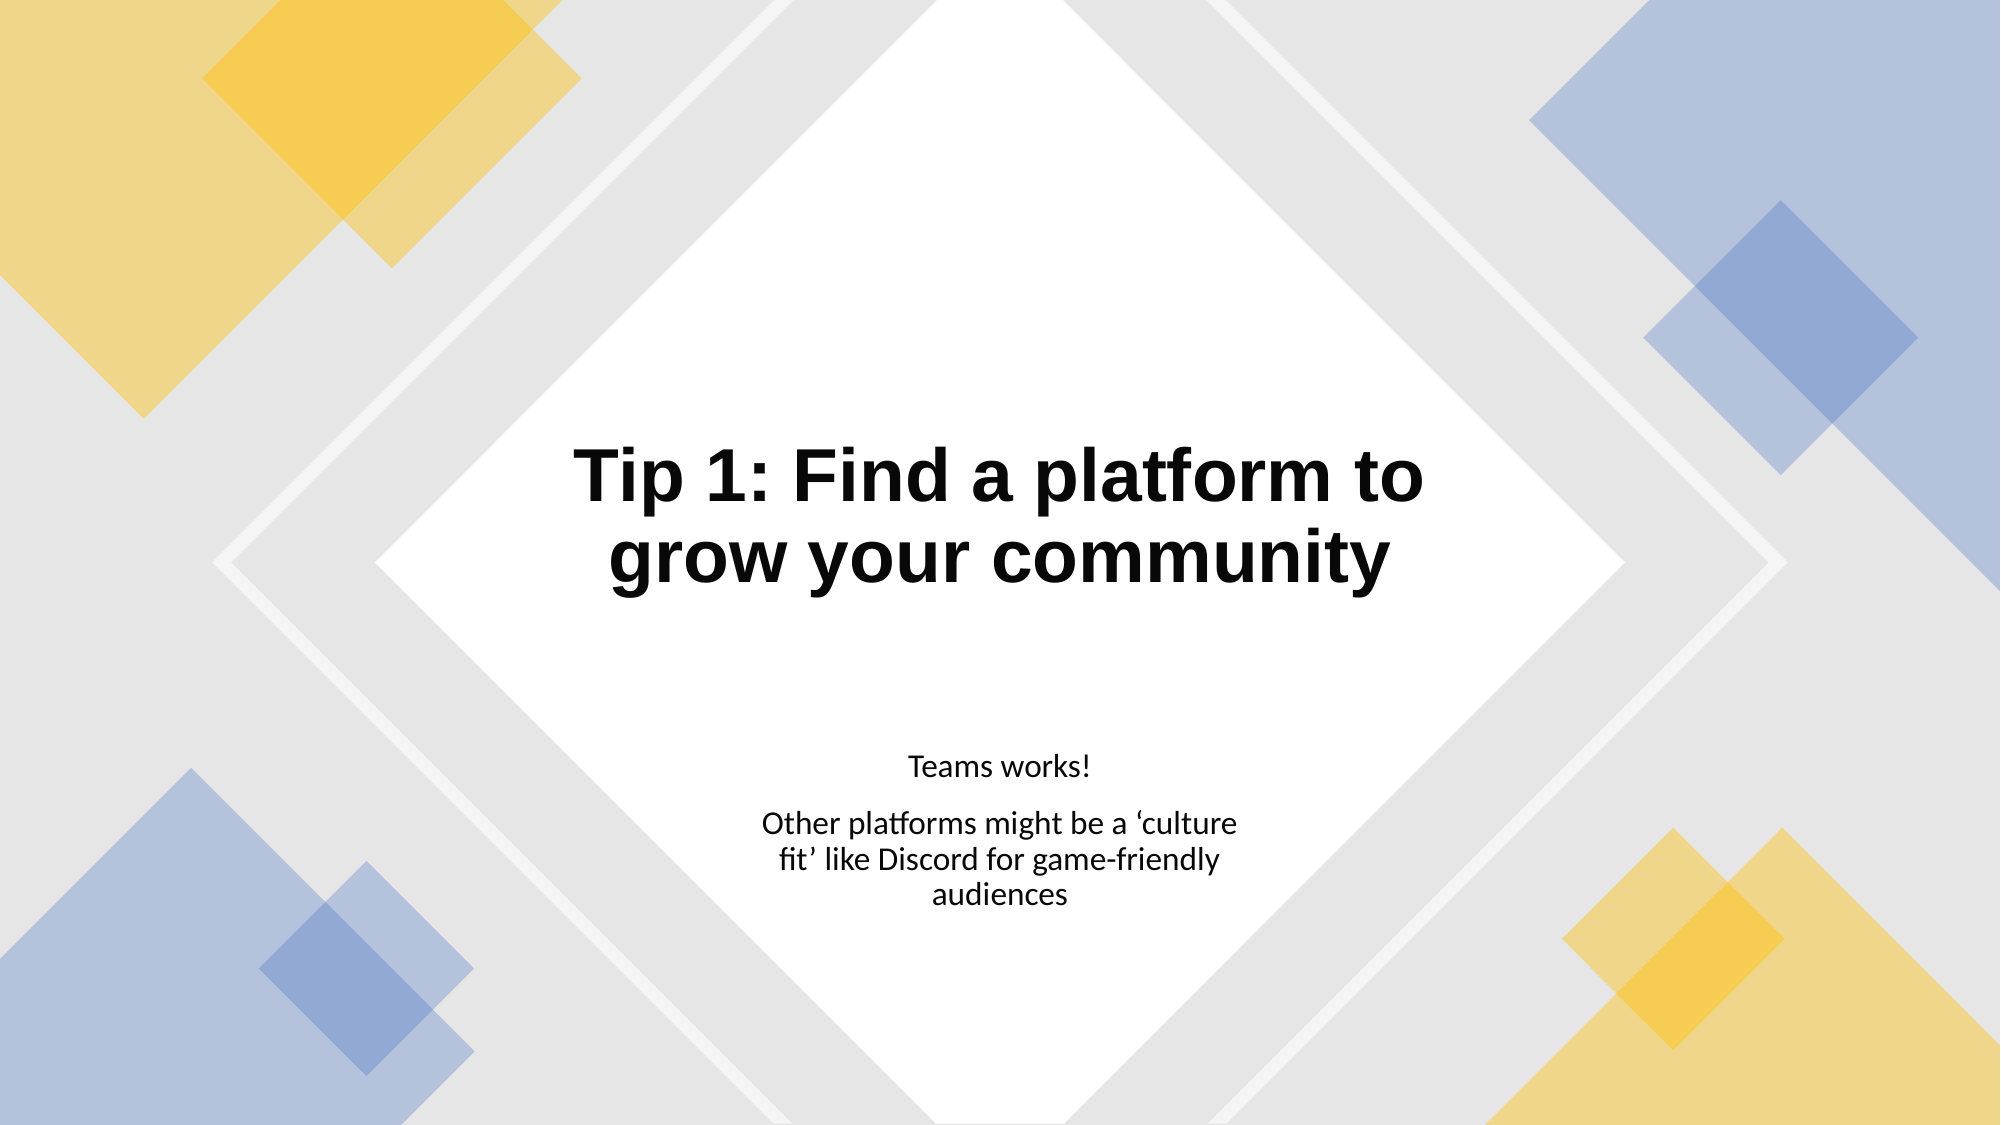

# Tip 1: Find a platform to grow your community
Teams works!
Other platforms might be a ‘culture fit’ like Discord for game-friendly audiences